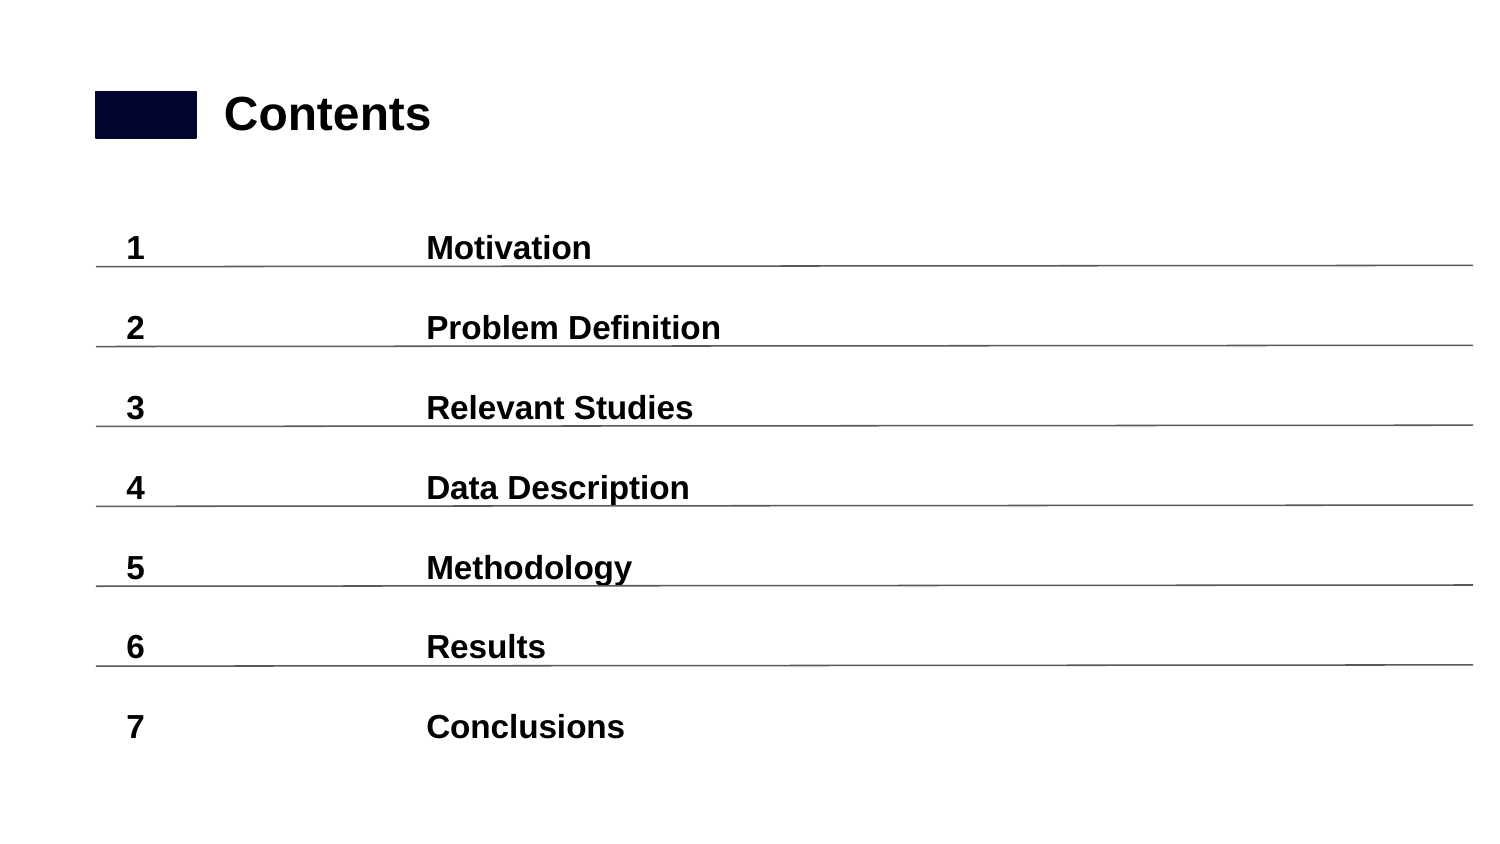

Contents

1 		Motivation
2 		Problem Definition
3 		Relevant Studies
4 		Data Description
5 		Methodology
6 		Results
7 		Conclusions